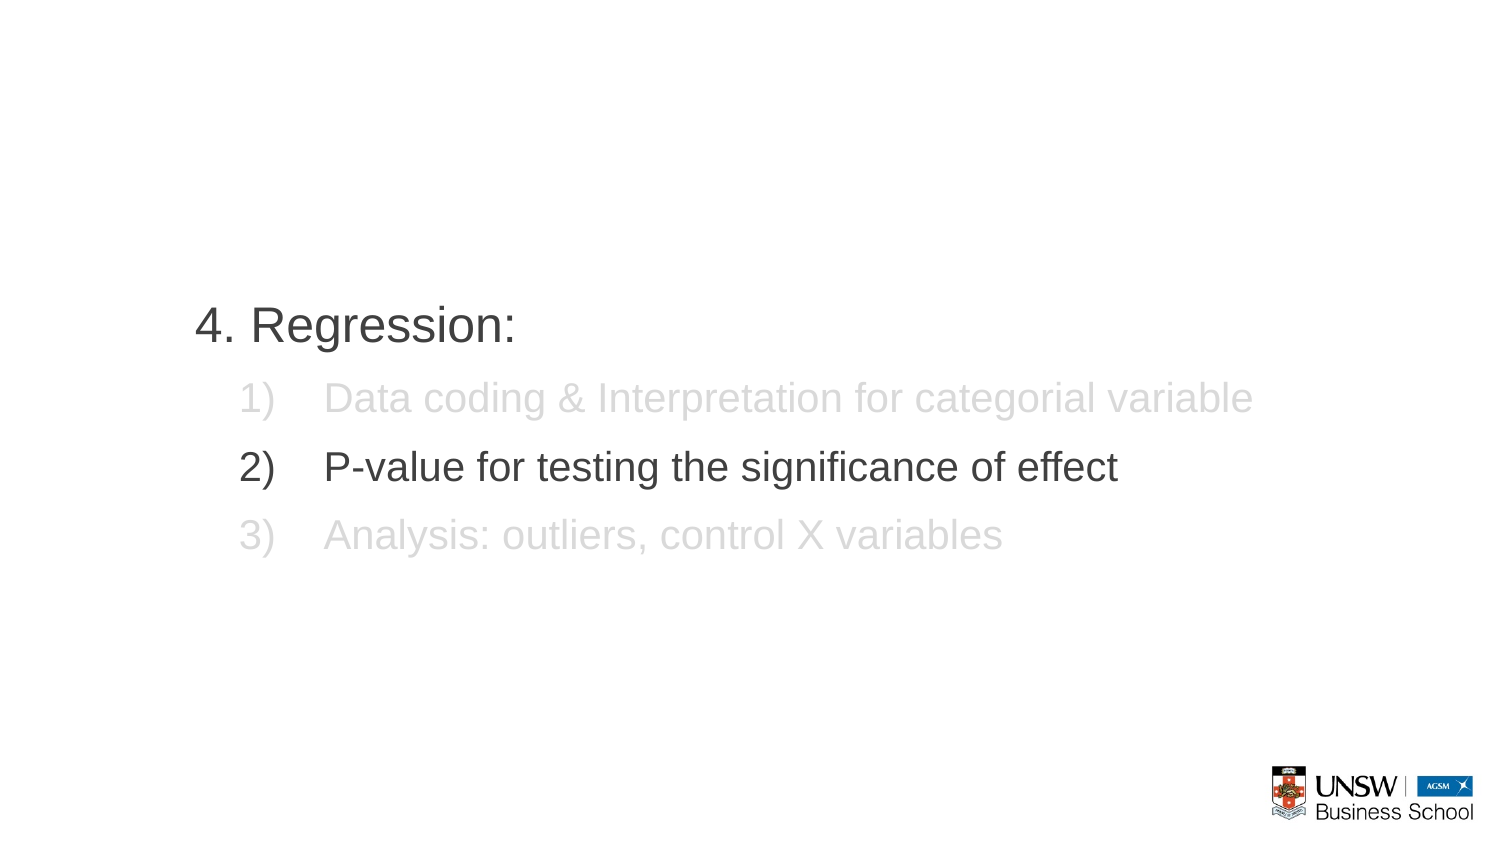

#
4. Regression:
Data coding & Interpretation for categorial variable
P-value for testing the significance of effect
Analysis: outliers, control X variables